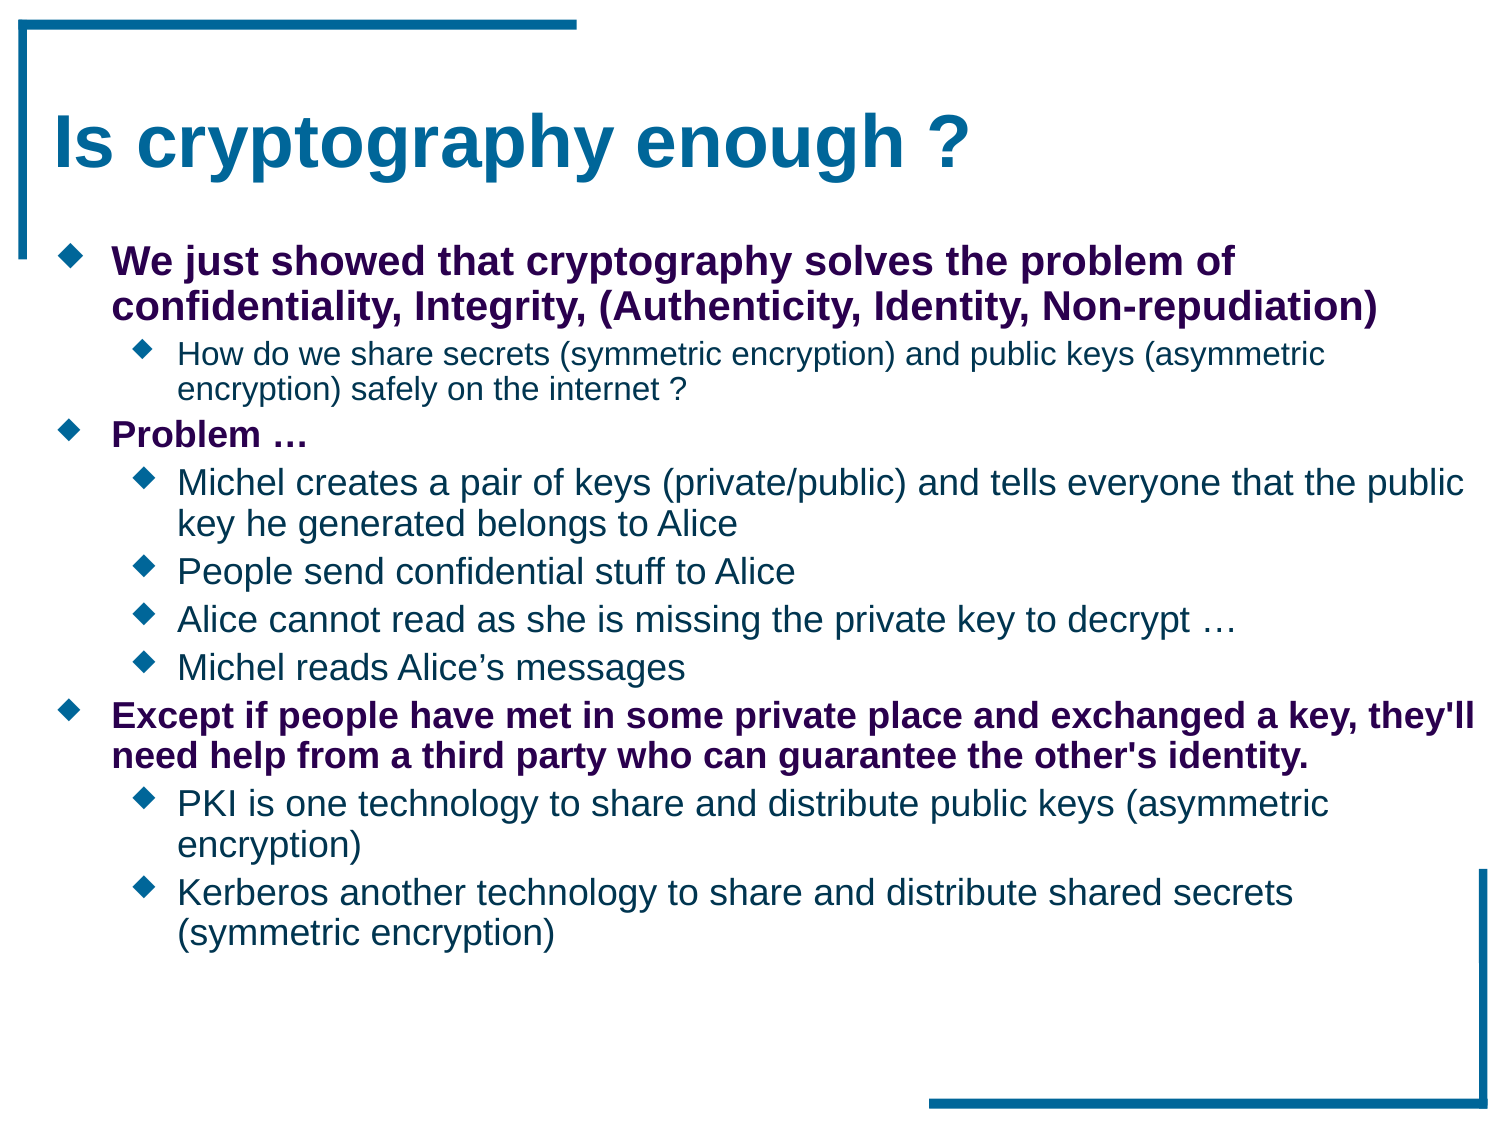

# Is cryptography enough ?
We just showed that cryptography solves the problem of confidentiality, Integrity, (Authenticity, Identity, Non-repudiation)
How do we share secrets (symmetric encryption) and public keys (asymmetric encryption) safely on the internet ?
Problem …
Michel creates a pair of keys (private/public) and tells everyone that the public key he generated belongs to Alice
People send confidential stuff to Alice
Alice cannot read as she is missing the private key to decrypt …
Michel reads Alice’s messages
Except if people have met in some private place and exchanged a key, they'll need help from a third party who can guarantee the other's identity.
PKI is one technology to share and distribute public keys (asymmetric encryption)
Kerberos another technology to share and distribute shared secrets (symmetric encryption)